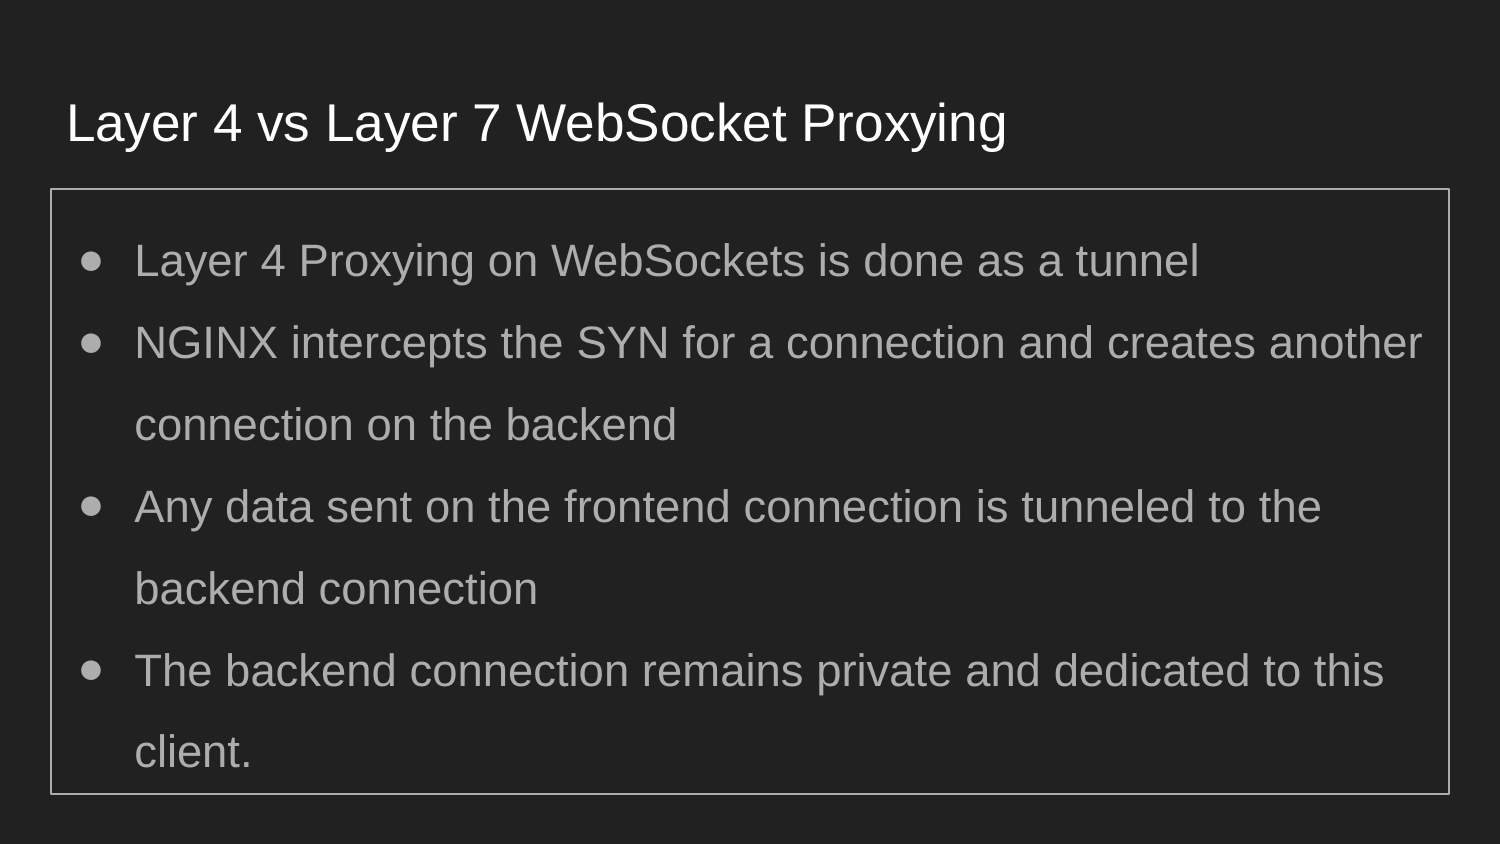

# Layer 4 vs Layer 7 WebSocket Proxying
Layer 4 Proxying on WebSockets is done as a tunnel
NGINX intercepts the SYN for a connection and creates another connection on the backend
Any data sent on the frontend connection is tunneled to the backend connection
The backend connection remains private and dedicated to this client.